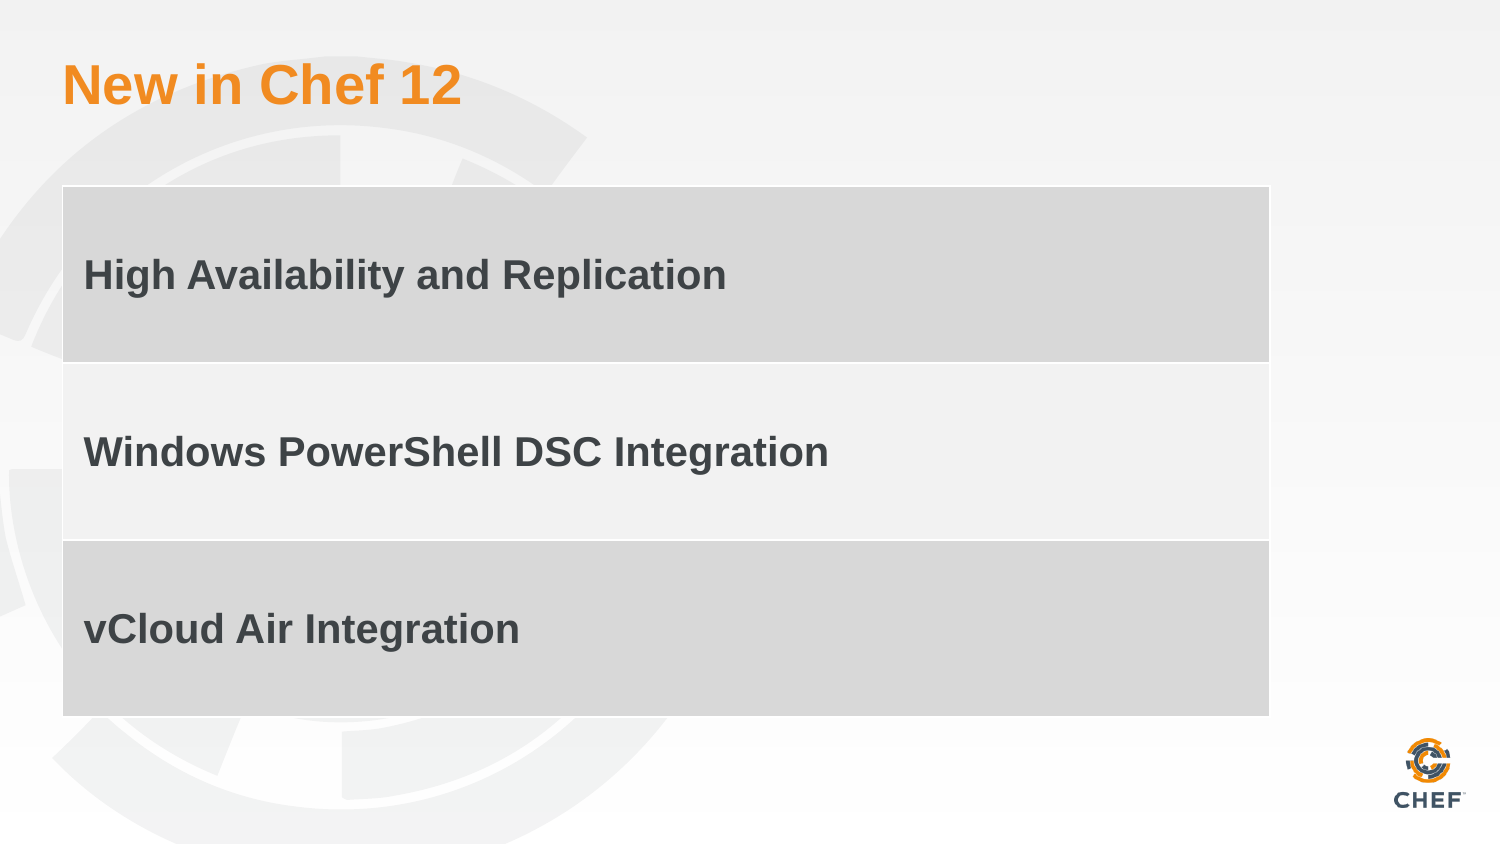

# New in Chef 12
| High Availability and Replication |
| --- |
| Windows PowerShell DSC Integration |
| vCloud Air Integration |